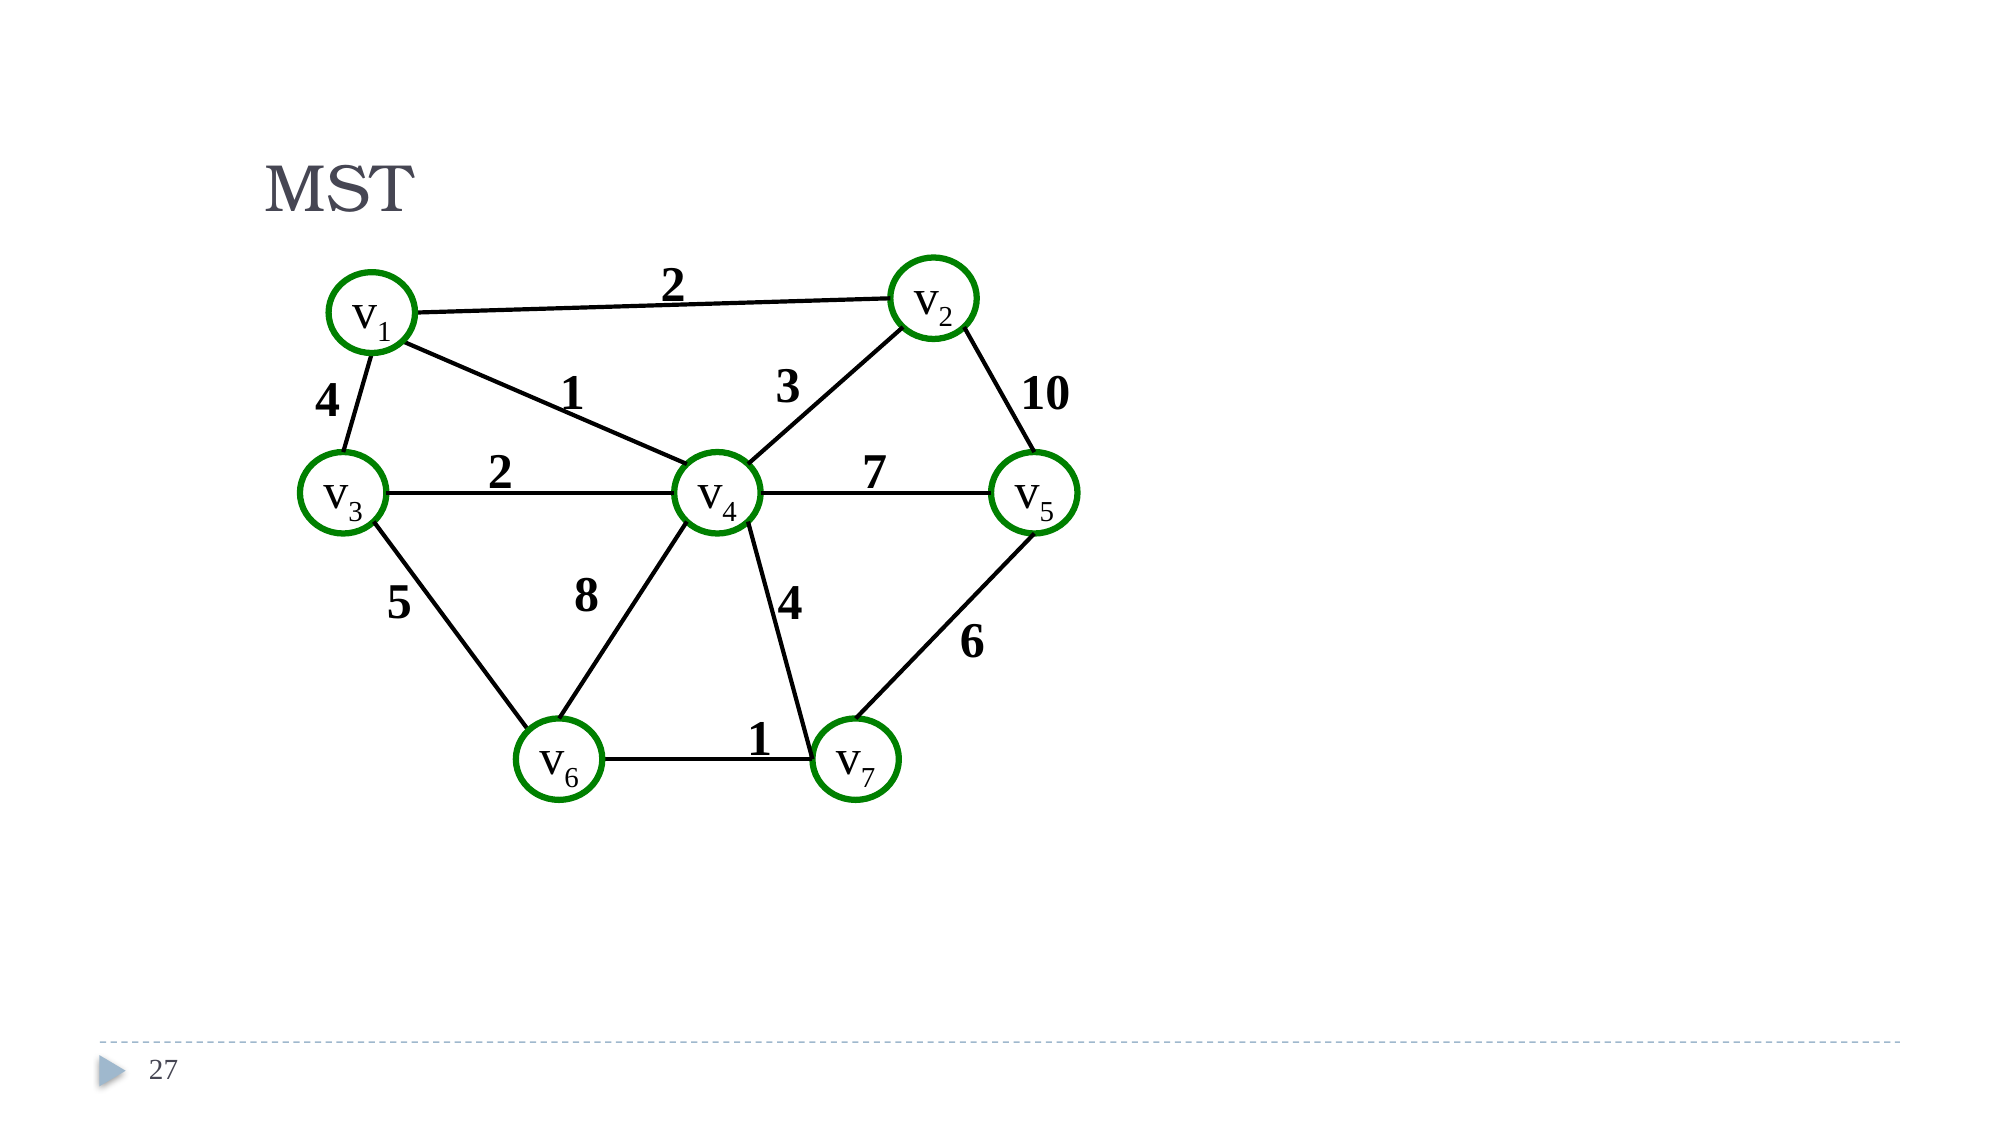

MST
2
v2
v1
3
1
10
4
2
7
v3
v4
v5
8
5
4
6
1
v6
v7
27